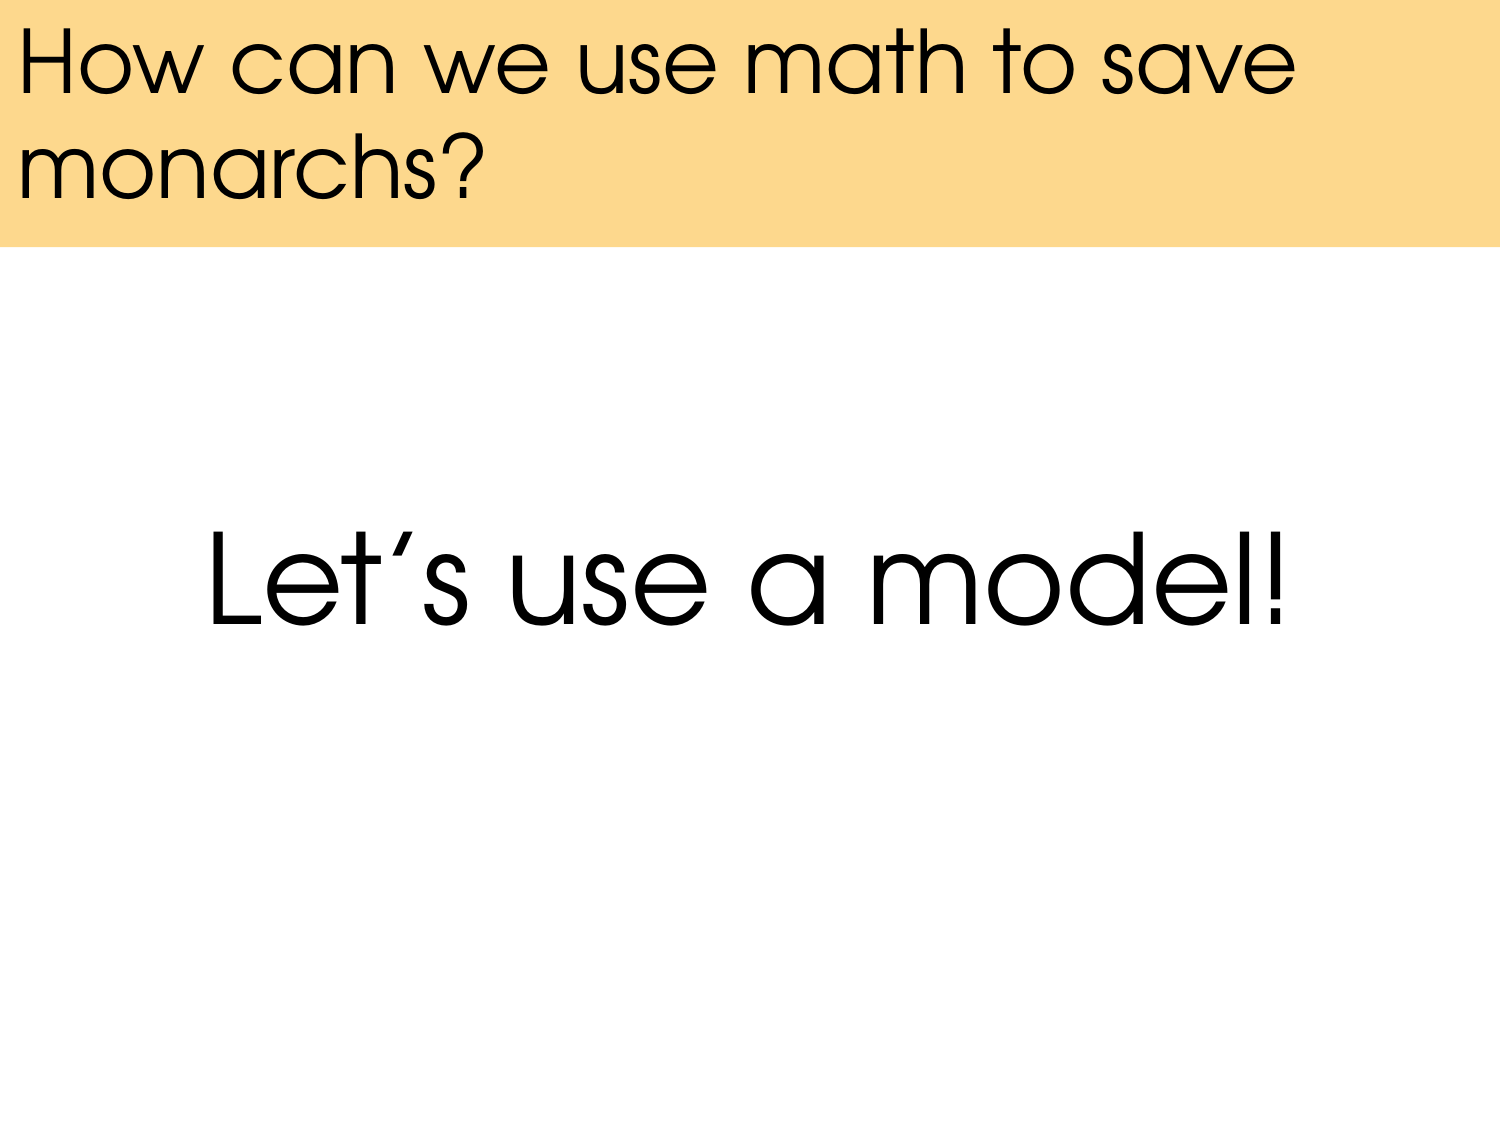

How can we use math to save monarchs?
Let’s use a model!